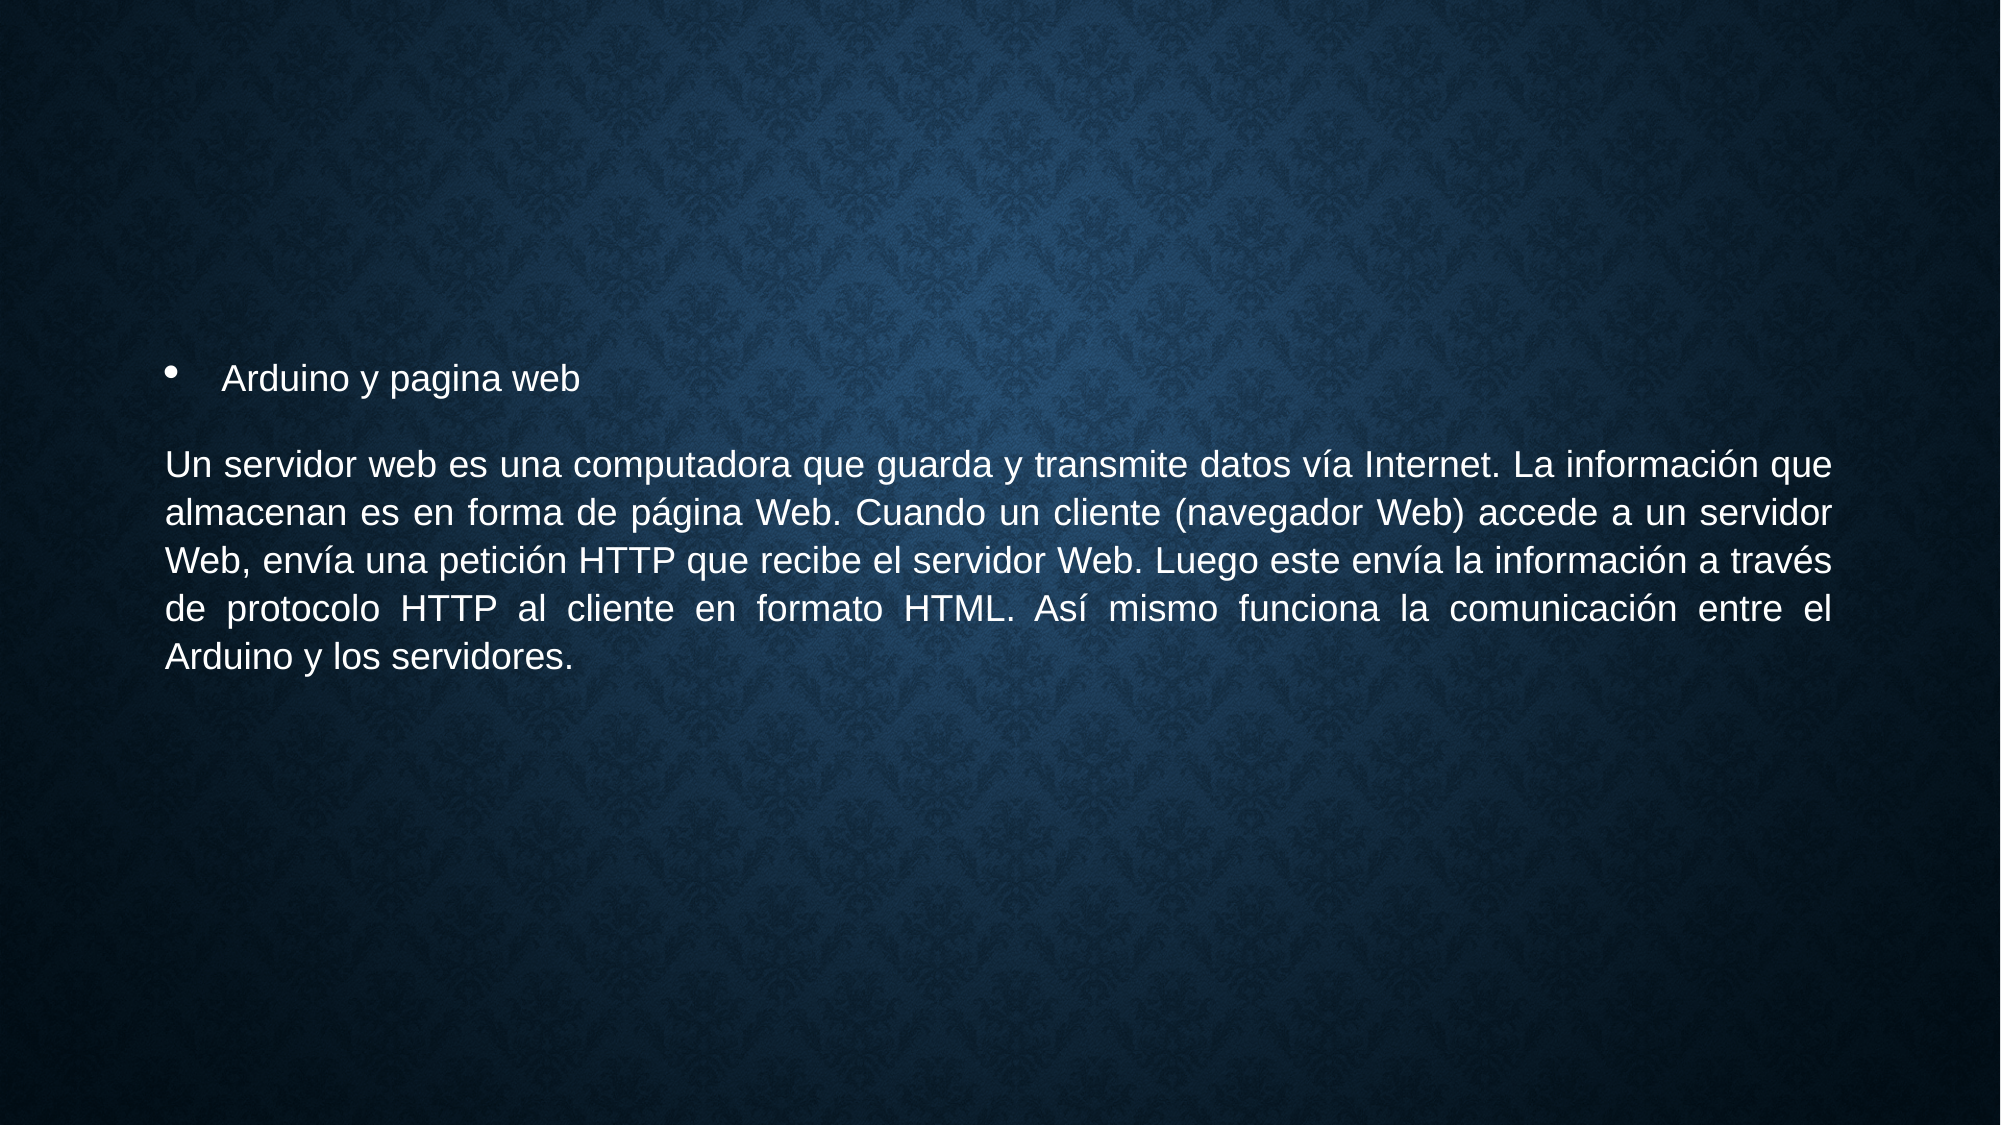

Arduino y pagina web
Un servidor web es una computadora que guarda y transmite datos vía Internet. La información que almacenan es en forma de página Web. Cuando un cliente (navegador Web) accede a un servidor Web, envía una petición HTTP que recibe el servidor Web. Luego este envía la información a través de protocolo HTTP al cliente en formato HTML. Así mismo funciona la comunicación entre el Arduino y los servidores.